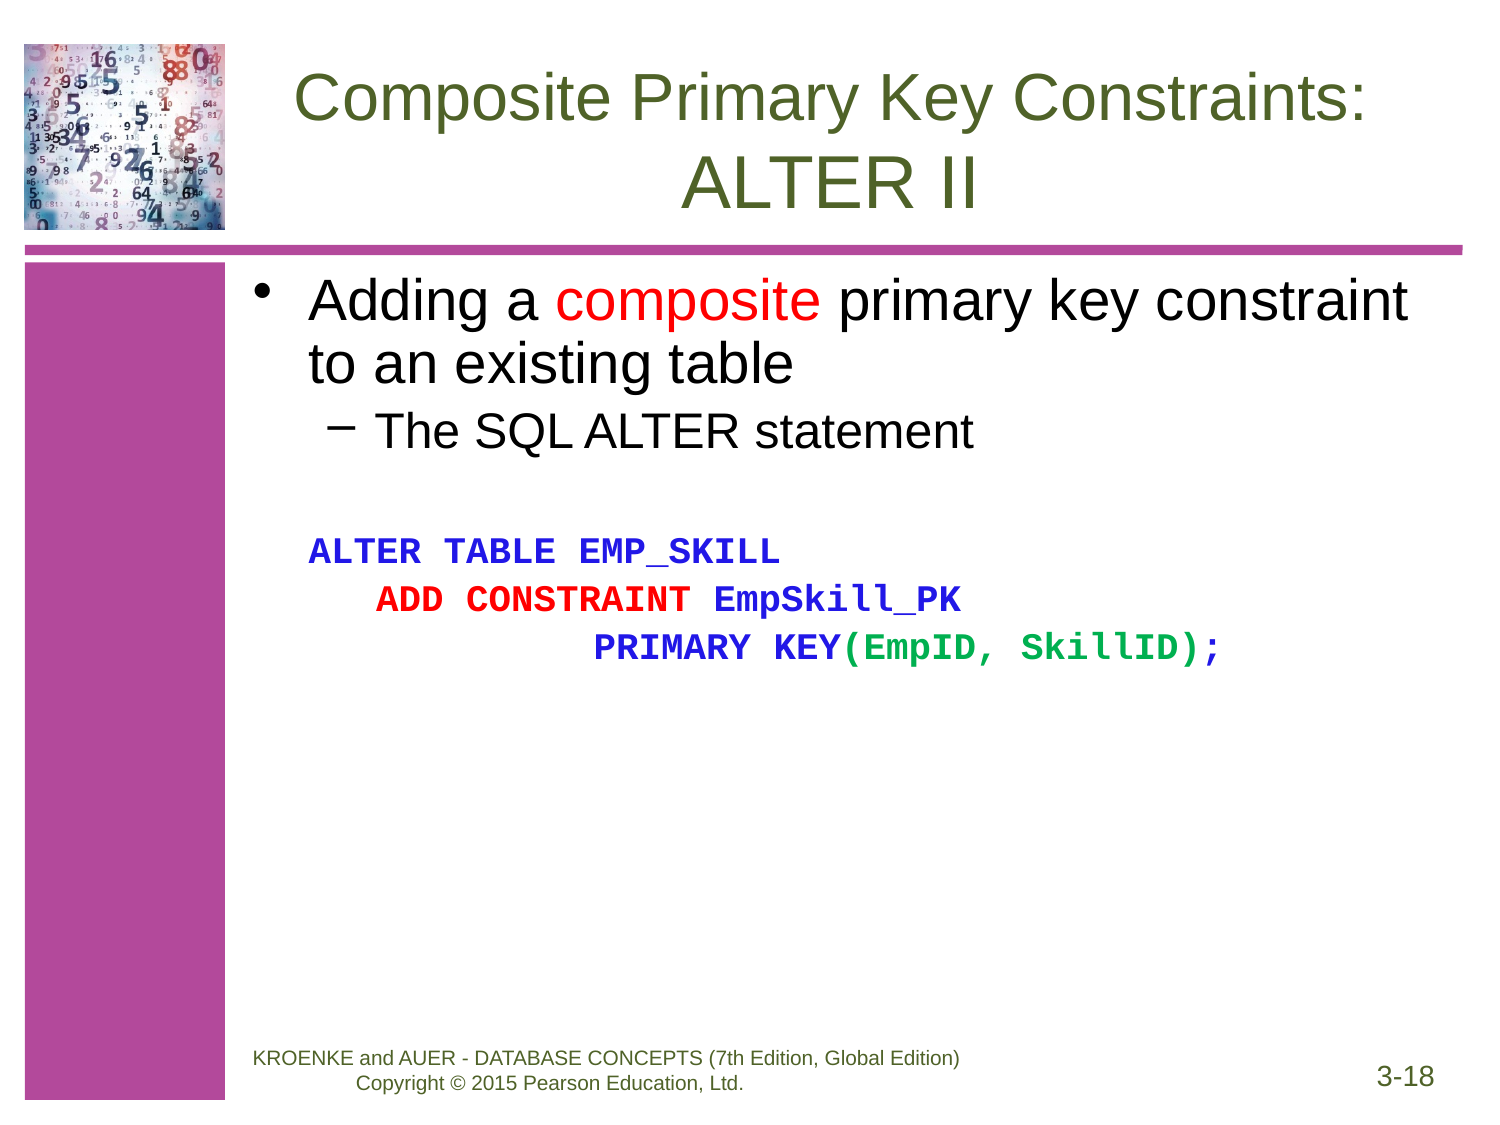

# Composite Primary Key Constraints: ALTER II
Adding a composite primary key constraint to an existing table
The SQL ALTER statement

	ALTER TABLE EMP_SKILL
	   ADD CONSTRAINT EmpSkill_PK
		      PRIMARY KEY(EmpID, SkillID);
KROENKE and AUER - DATABASE CONCEPTS (7th Edition, Global Edition)                                      Copyright © 2015 Pearson Education, Ltd.
3-18